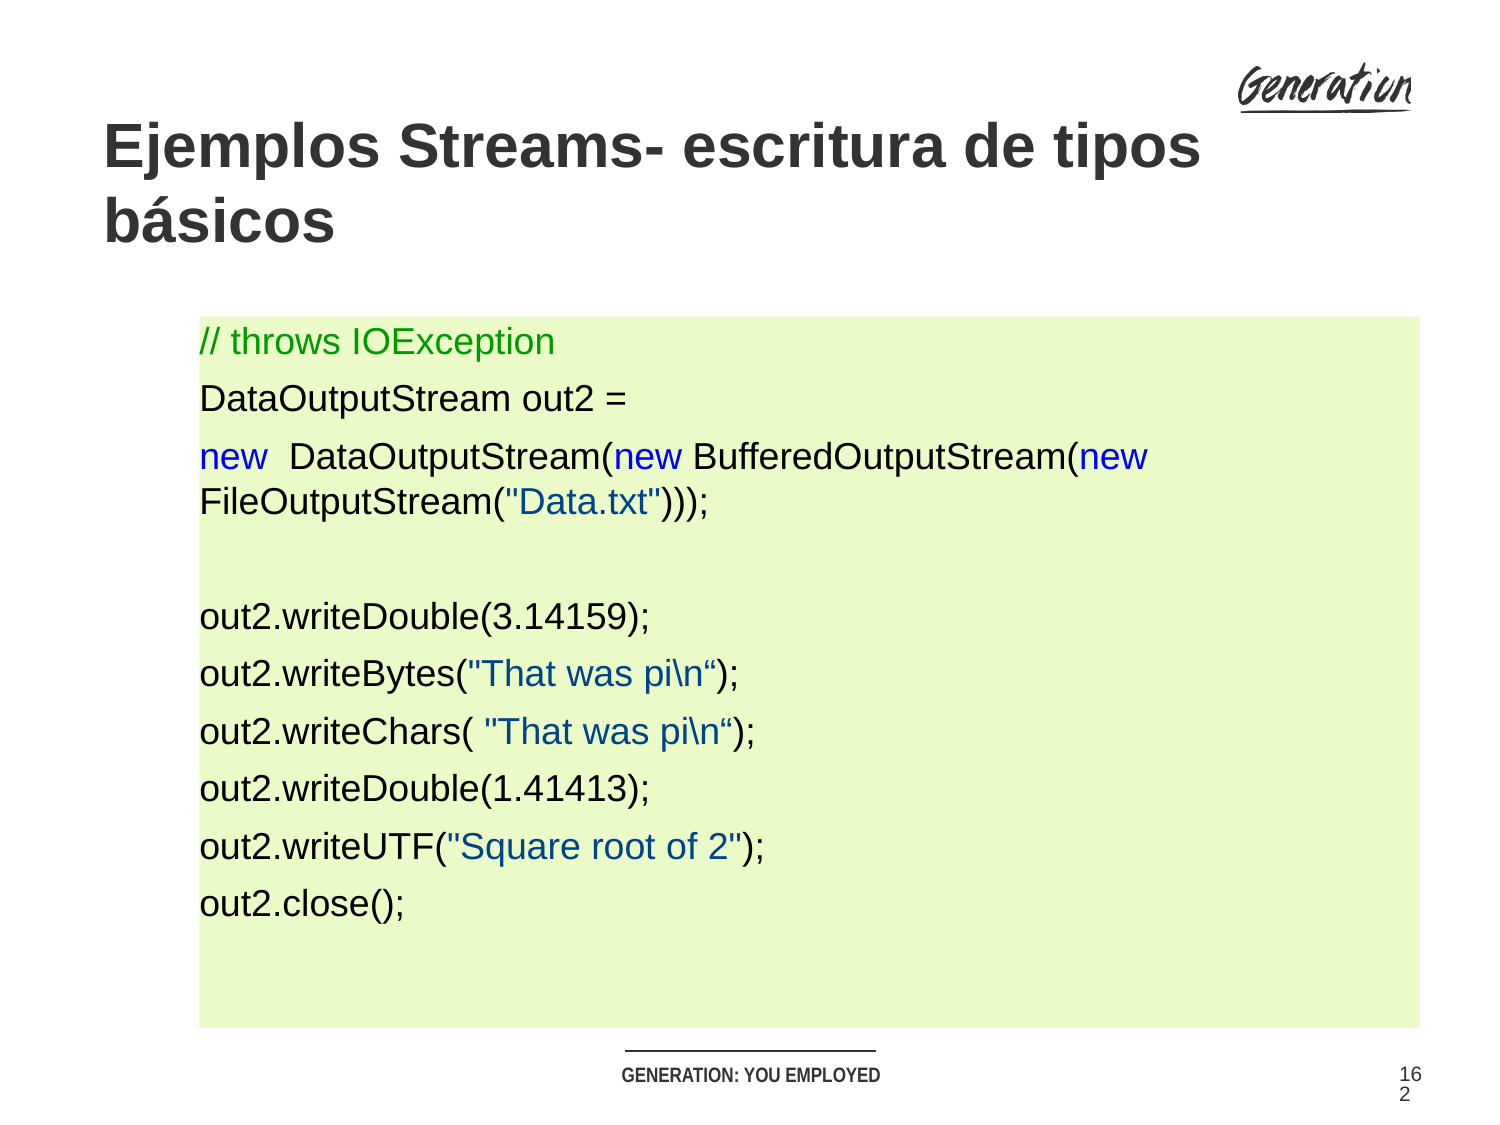

Ejemplos Streams- escritura de tipos básicos
// throws IOException
DataOutputStream out2 =
new  DataOutputStream(new BufferedOutputStream(new FileOutputStream("Data.txt")));

out2.writeDouble(3.14159);
out2.writeBytes("That was pi\n“);
out2.writeChars( "That was pi\n“);
out2.writeDouble(1.41413);
out2.writeUTF("Square root of 2");
out2.close();